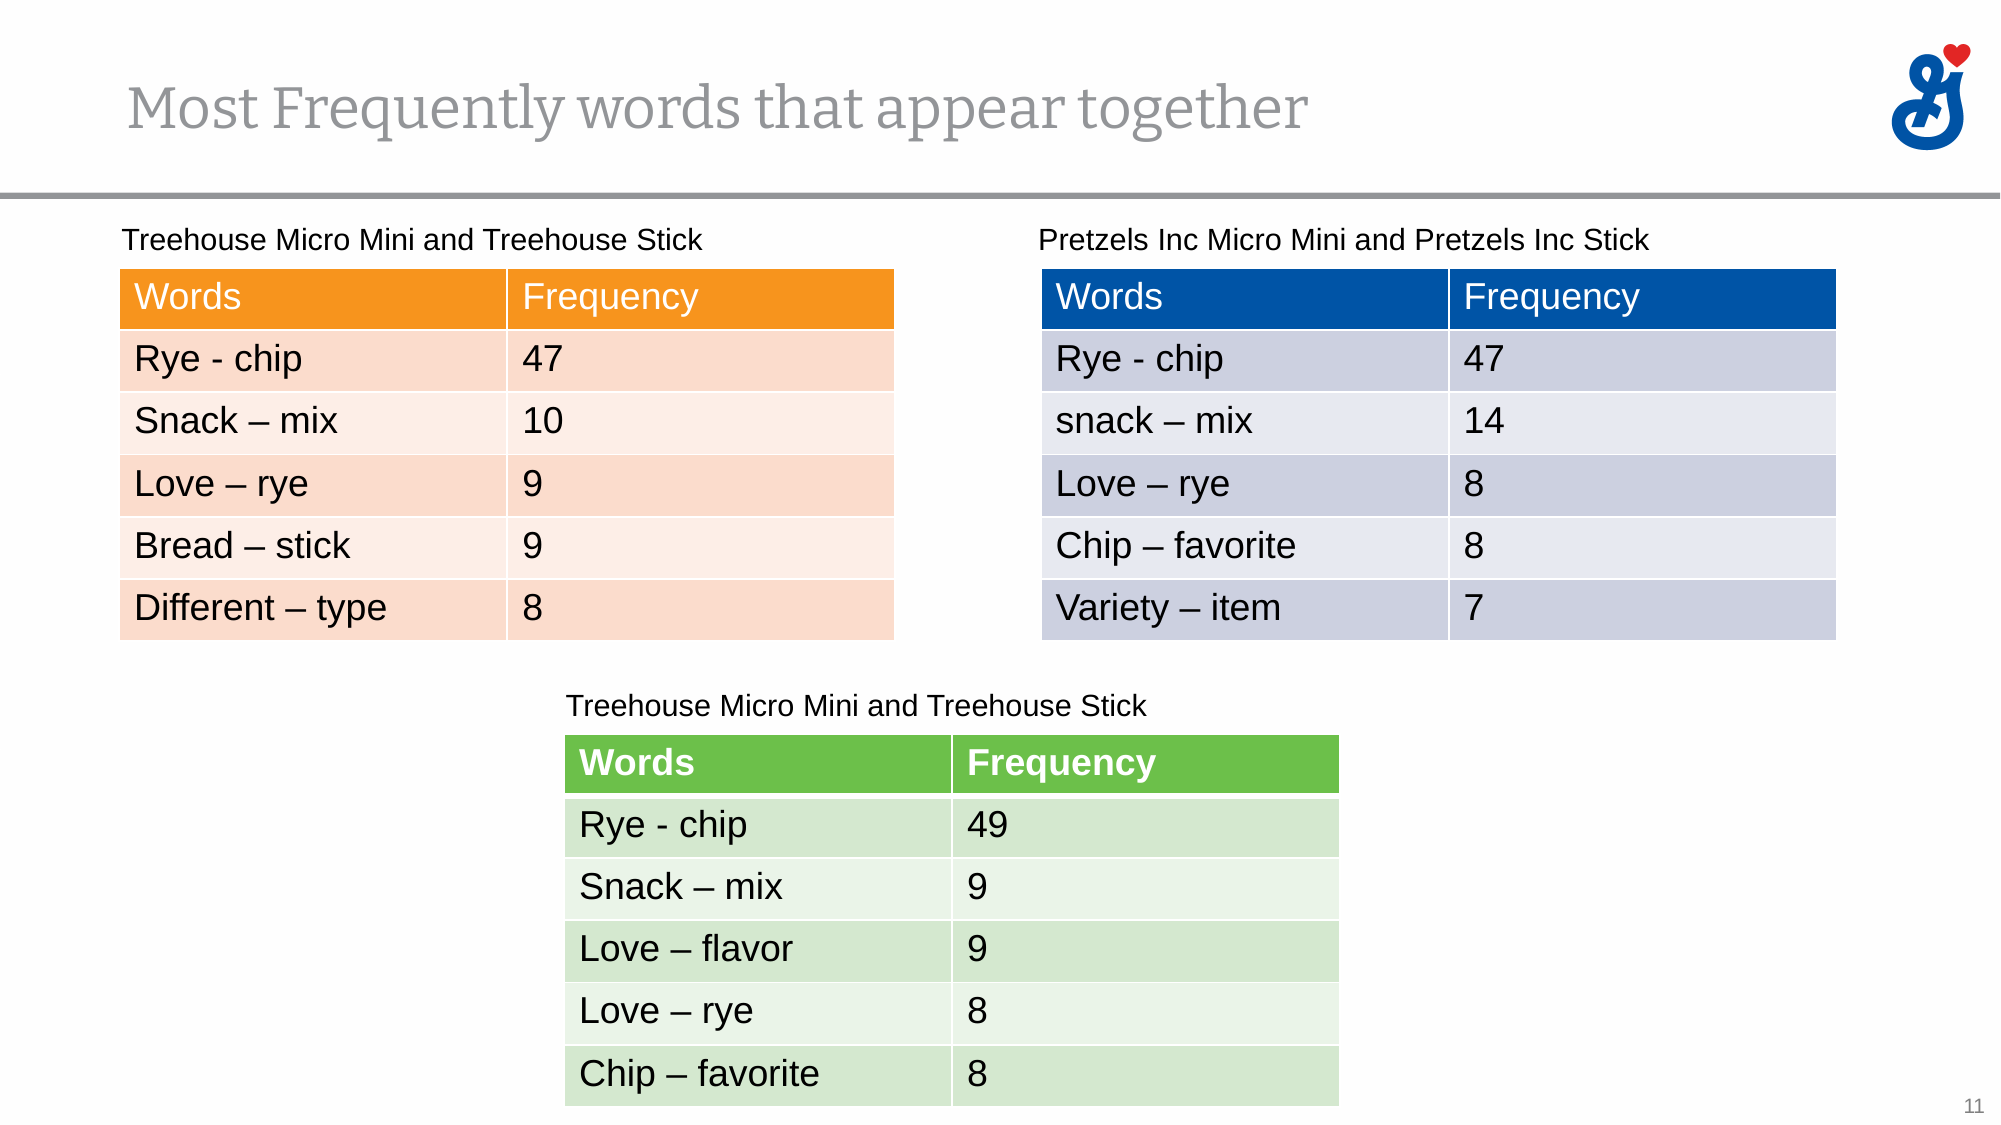

# Most Frequently words that appear together
Treehouse Micro Mini and Treehouse Stick
Pretzels Inc Micro Mini and Pretzels Inc Stick
| Words | Frequency |
| --- | --- |
| Rye - chip | 47 |
| Snack – mix | 10 |
| Love – rye | 9 |
| Bread – stick | 9 |
| Different – type | 8 |
| Words | Frequency |
| --- | --- |
| Rye - chip | 47 |
| snack – mix | 14 |
| Love – rye | 8 |
| Chip – favorite | 8 |
| Variety – item | 7 |
Treehouse Micro Mini and Treehouse Stick
| Words | Frequency |
| --- | --- |
| Rye - chip | 49 |
| Snack – mix | 9 |
| Love – flavor | 9 |
| Love – rye | 8 |
| Chip – favorite | 8 |